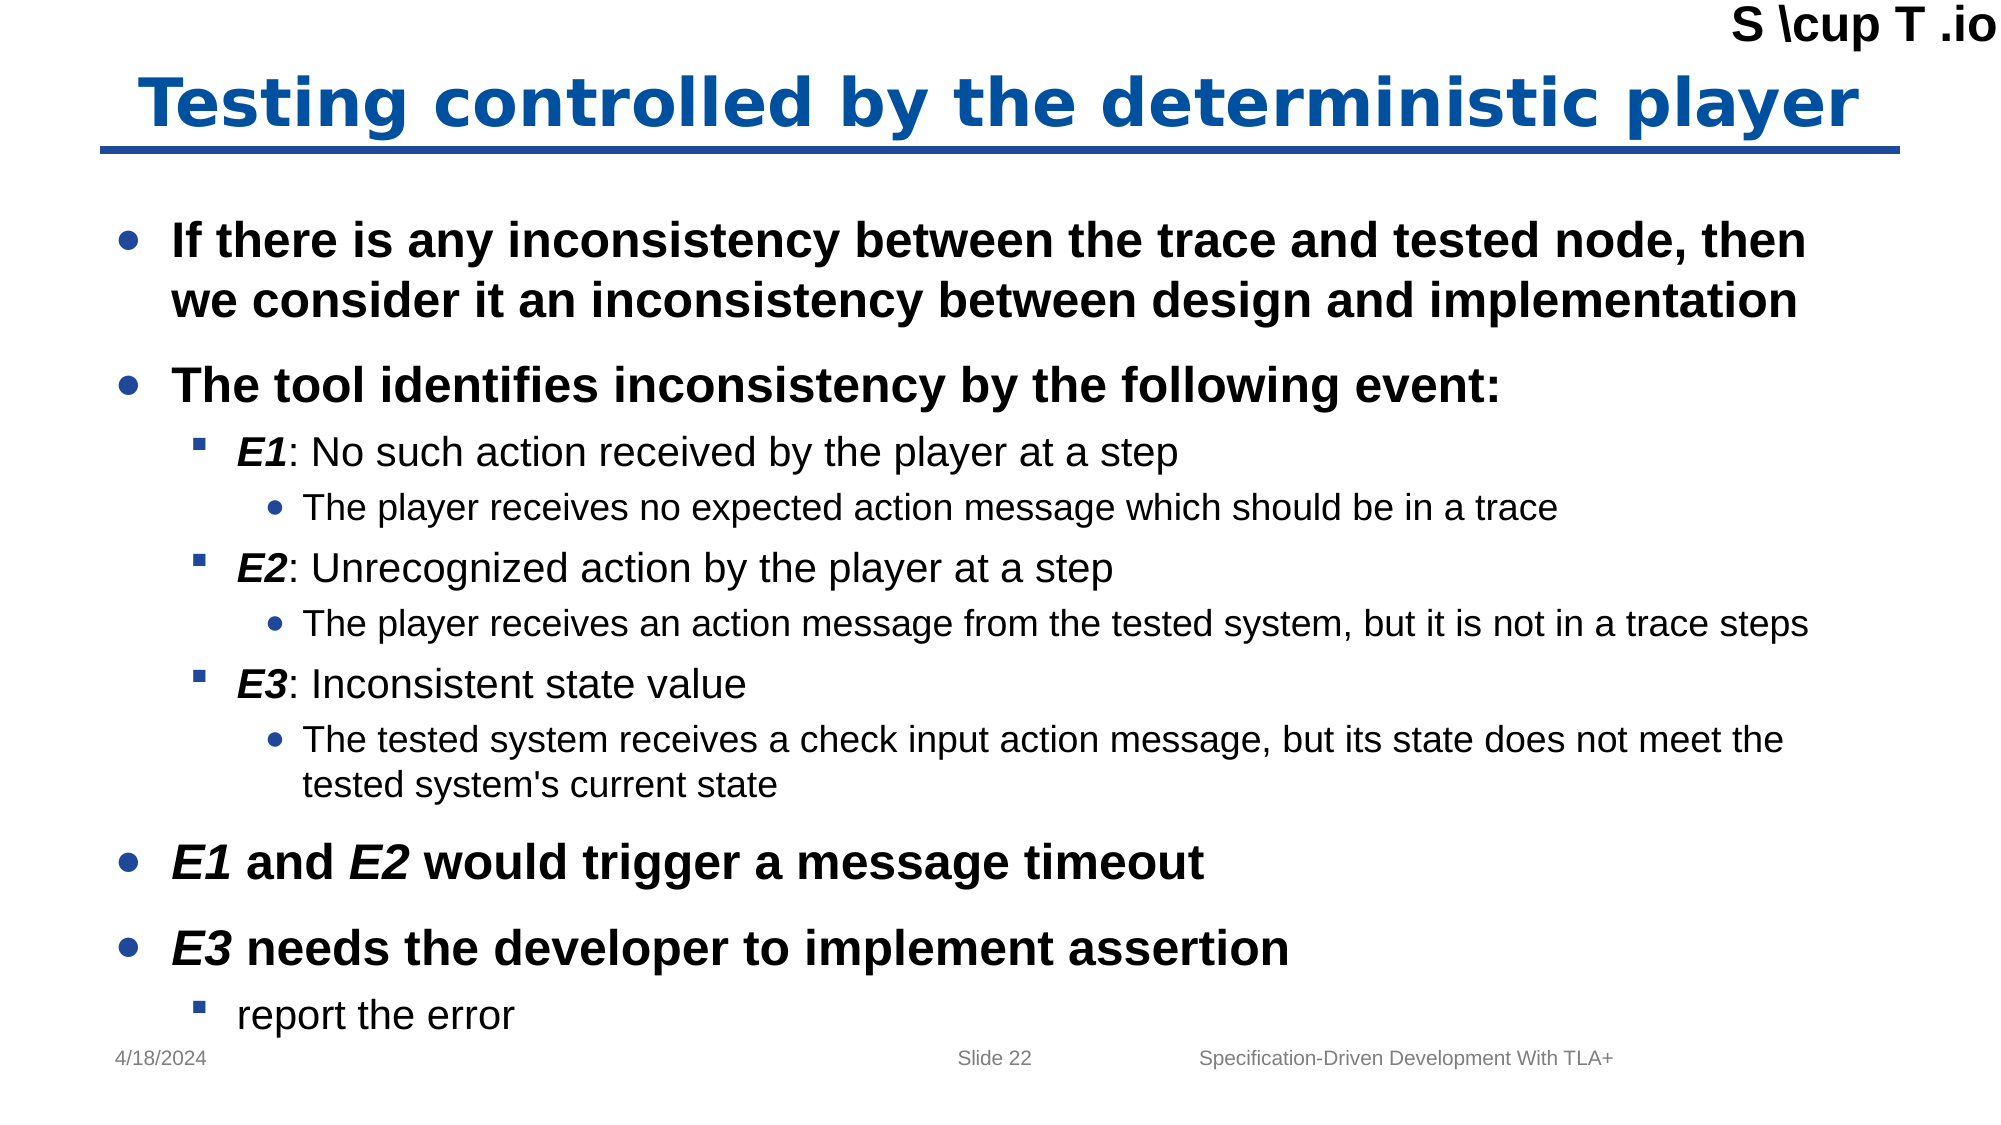

# Testing controlled by the deterministic player
If there is any inconsistency between the trace and tested node, then we consider it an inconsistency between design and implementation
The tool identifies inconsistency by the following event:
E1: No such action received by the player at a step
The player receives no expected action message which should be in a trace
E2: Unrecognized action by the player at a step
The player receives an action message from the tested system, but it is not in a trace steps
E3: Inconsistent state value
The tested system receives a check input action message, but its state does not meet the tested system's current state
E1 and E2 would trigger a message timeout
E3 needs the developer to implement assertion
report the error

Slide 22
Specification-Driven Development With TLA+
4/18/2024